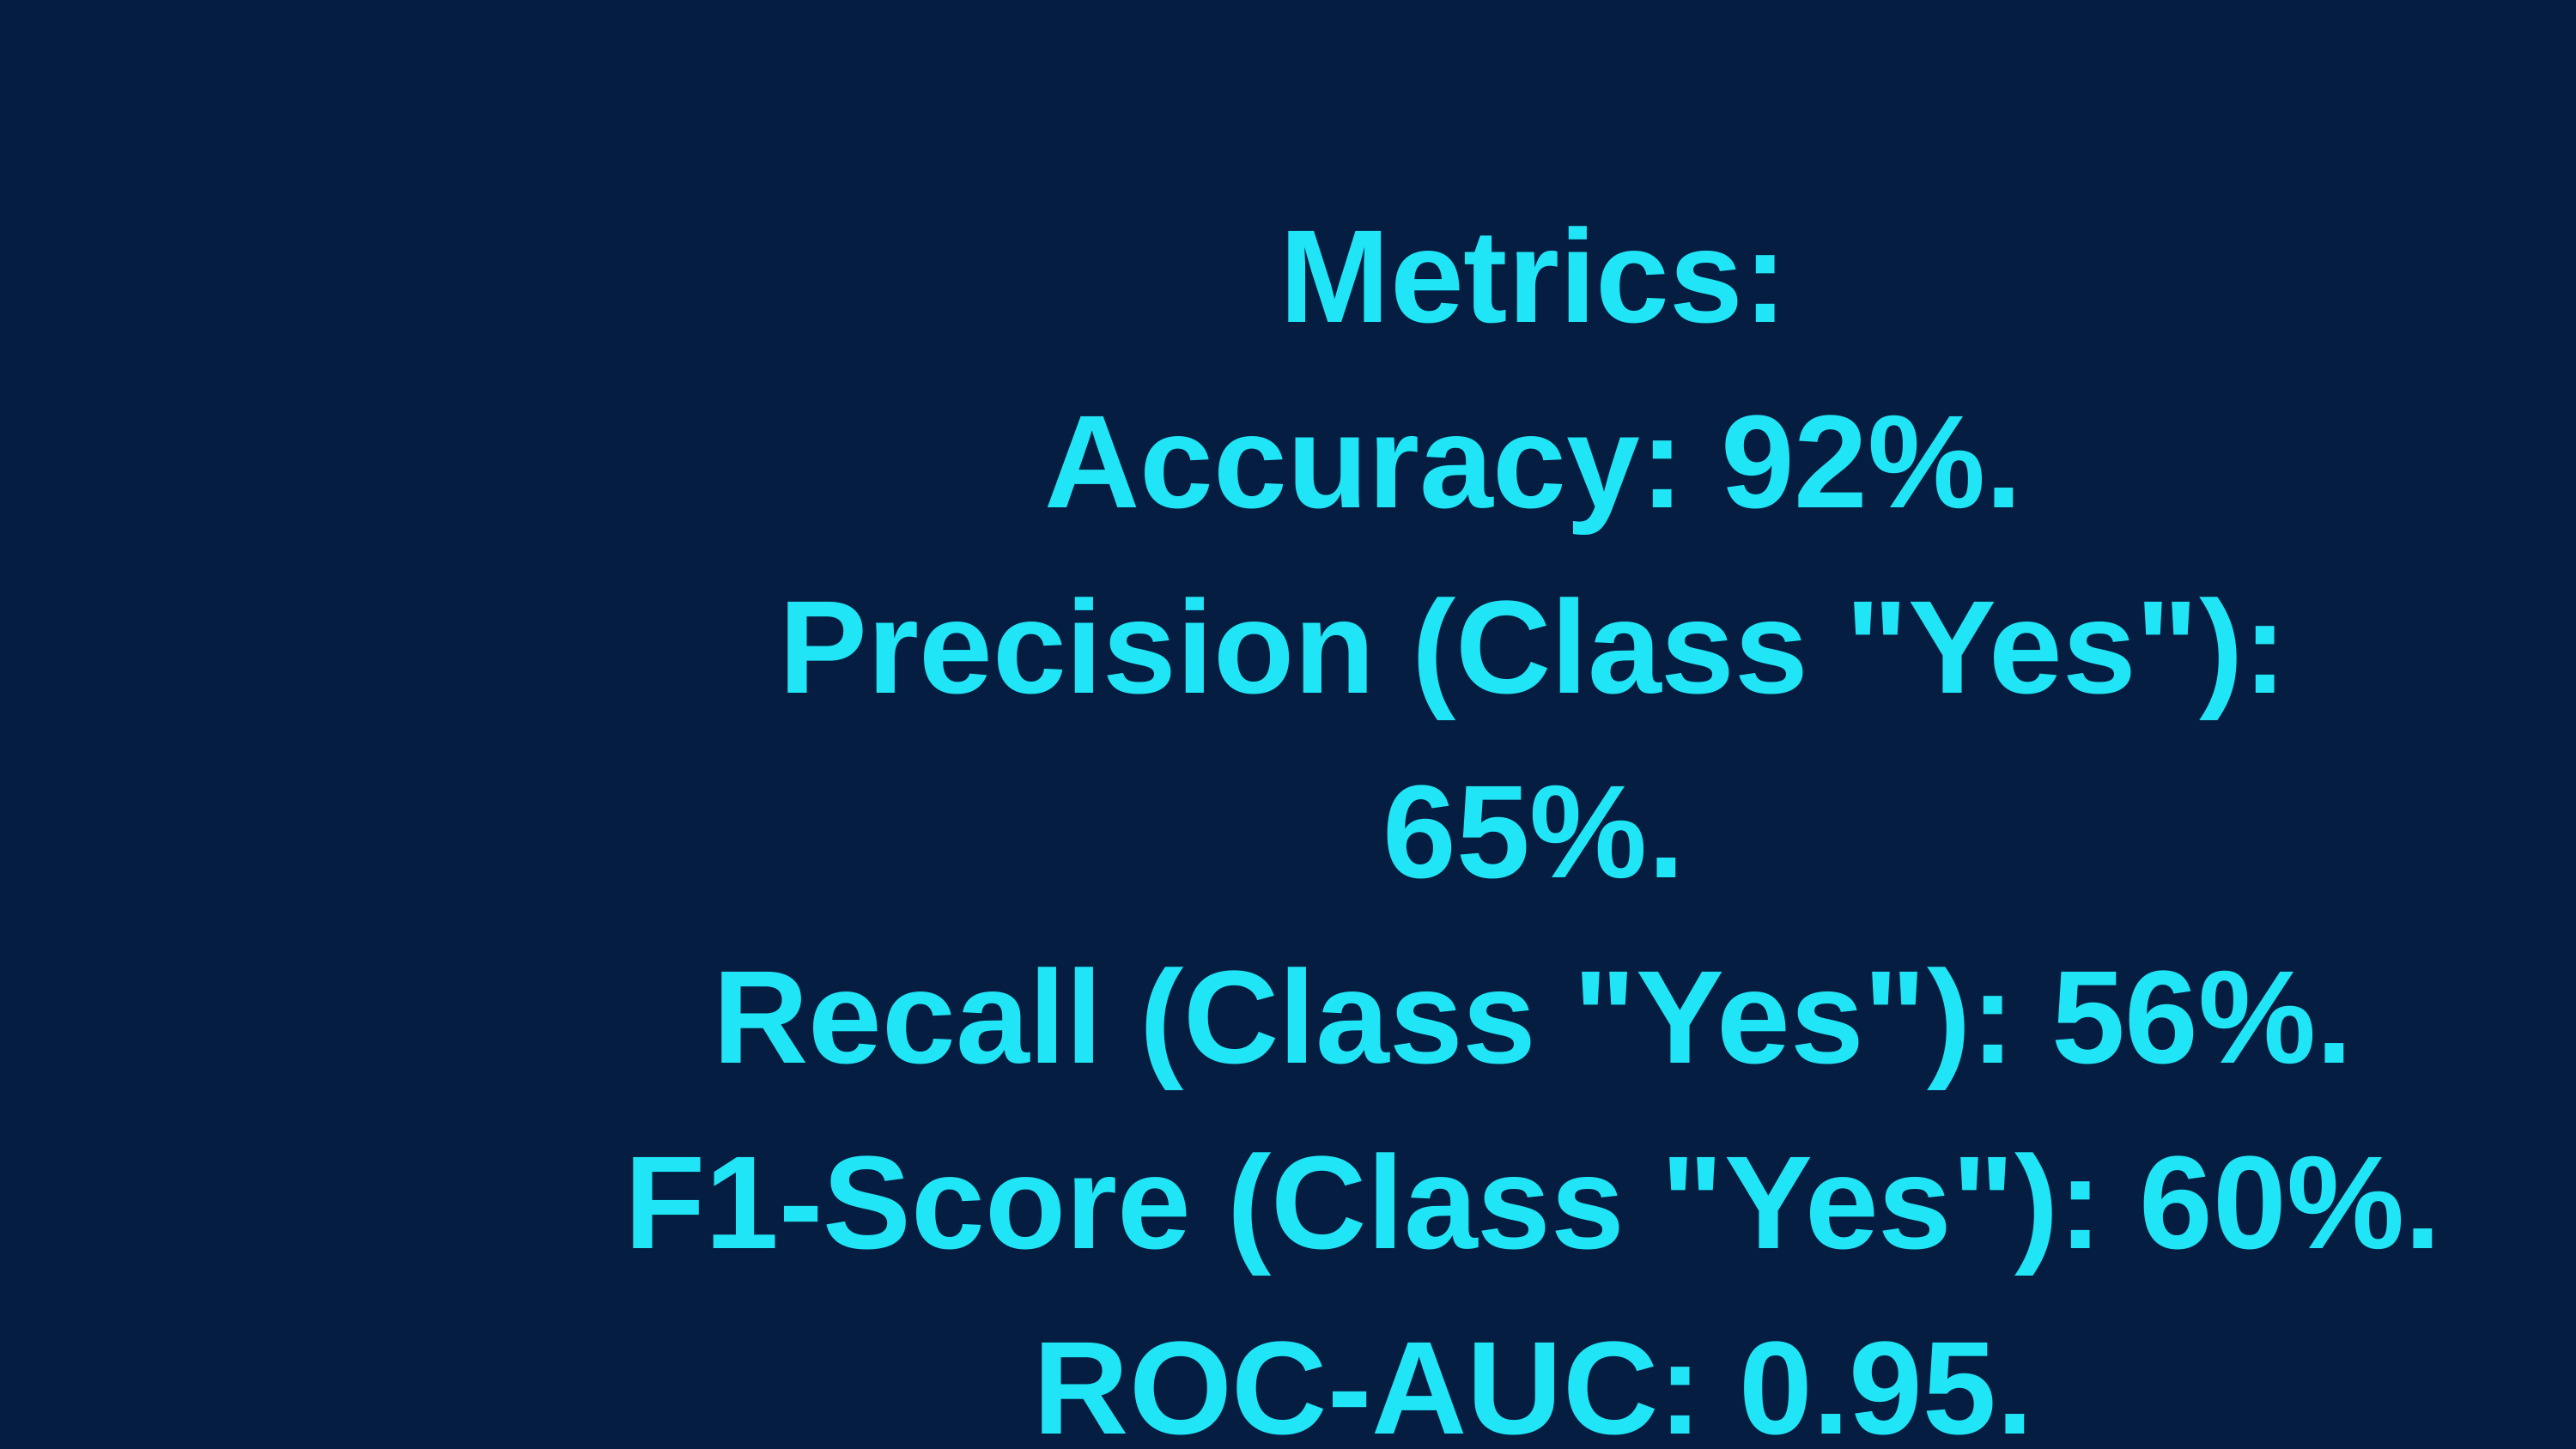

Metrics:
Accuracy: 92%.
Precision (Class "Yes"): 65%.
Recall (Class "Yes"): 56%.
F1-Score (Class "Yes"): 60%.
ROC-AUC: 0.95.